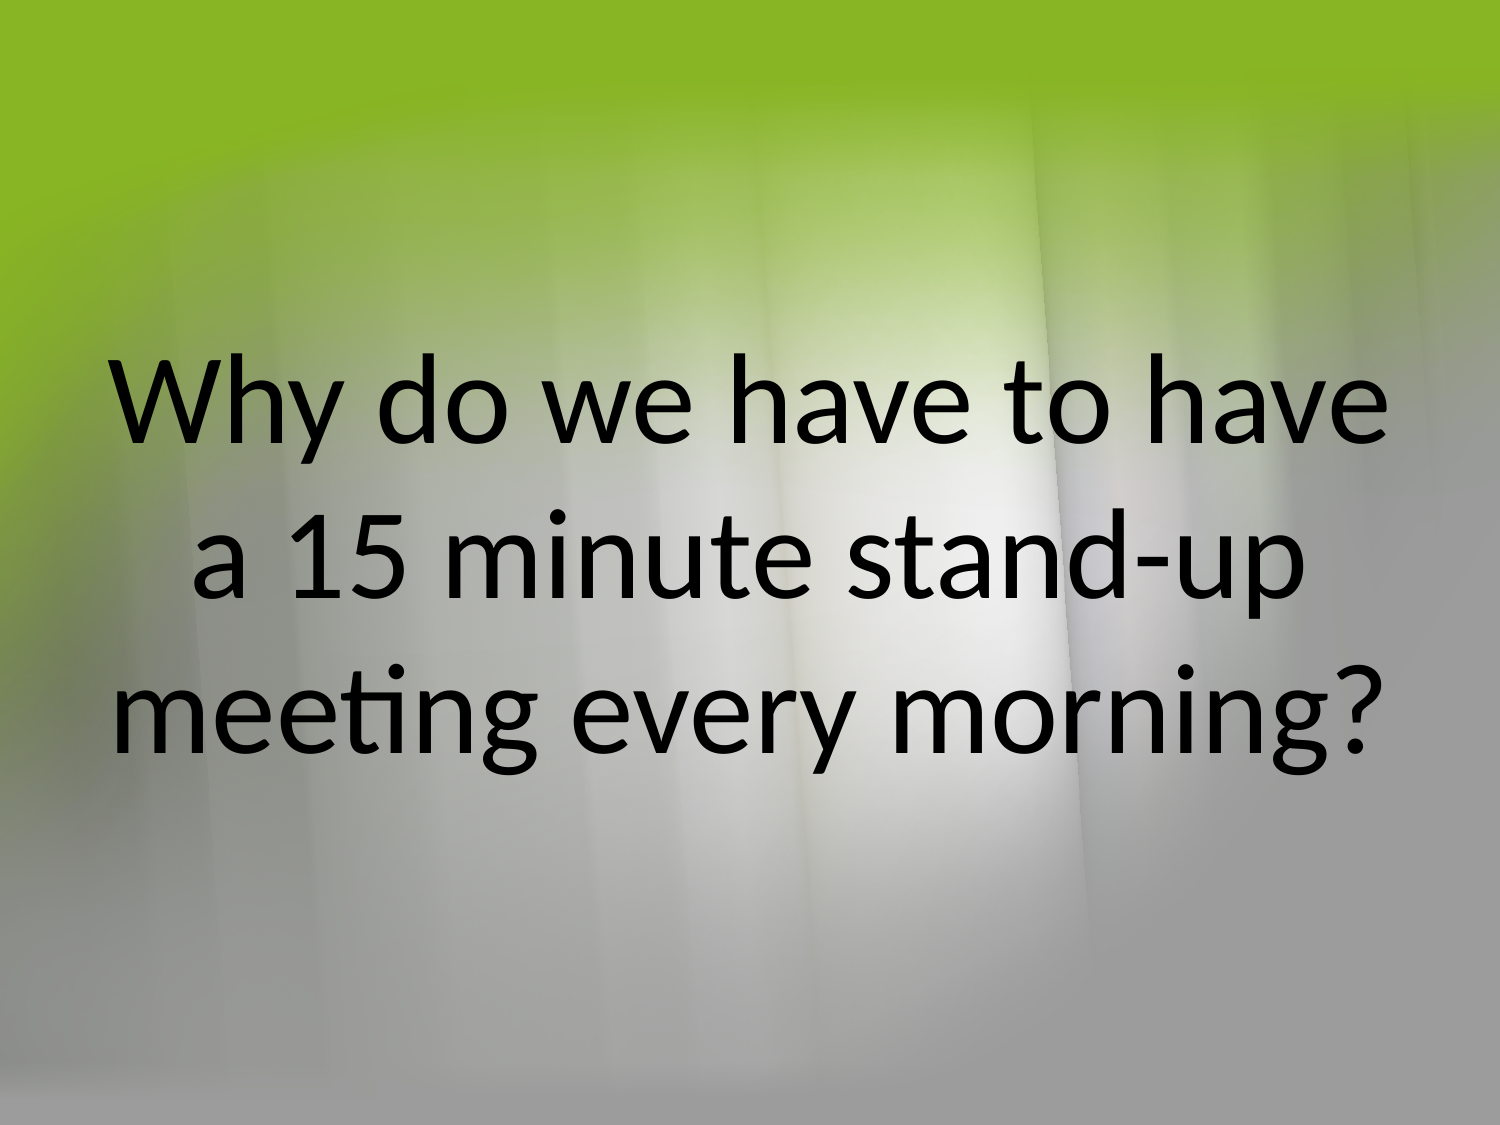

# Why do we have to have a 15 minute stand-up meeting every morning?